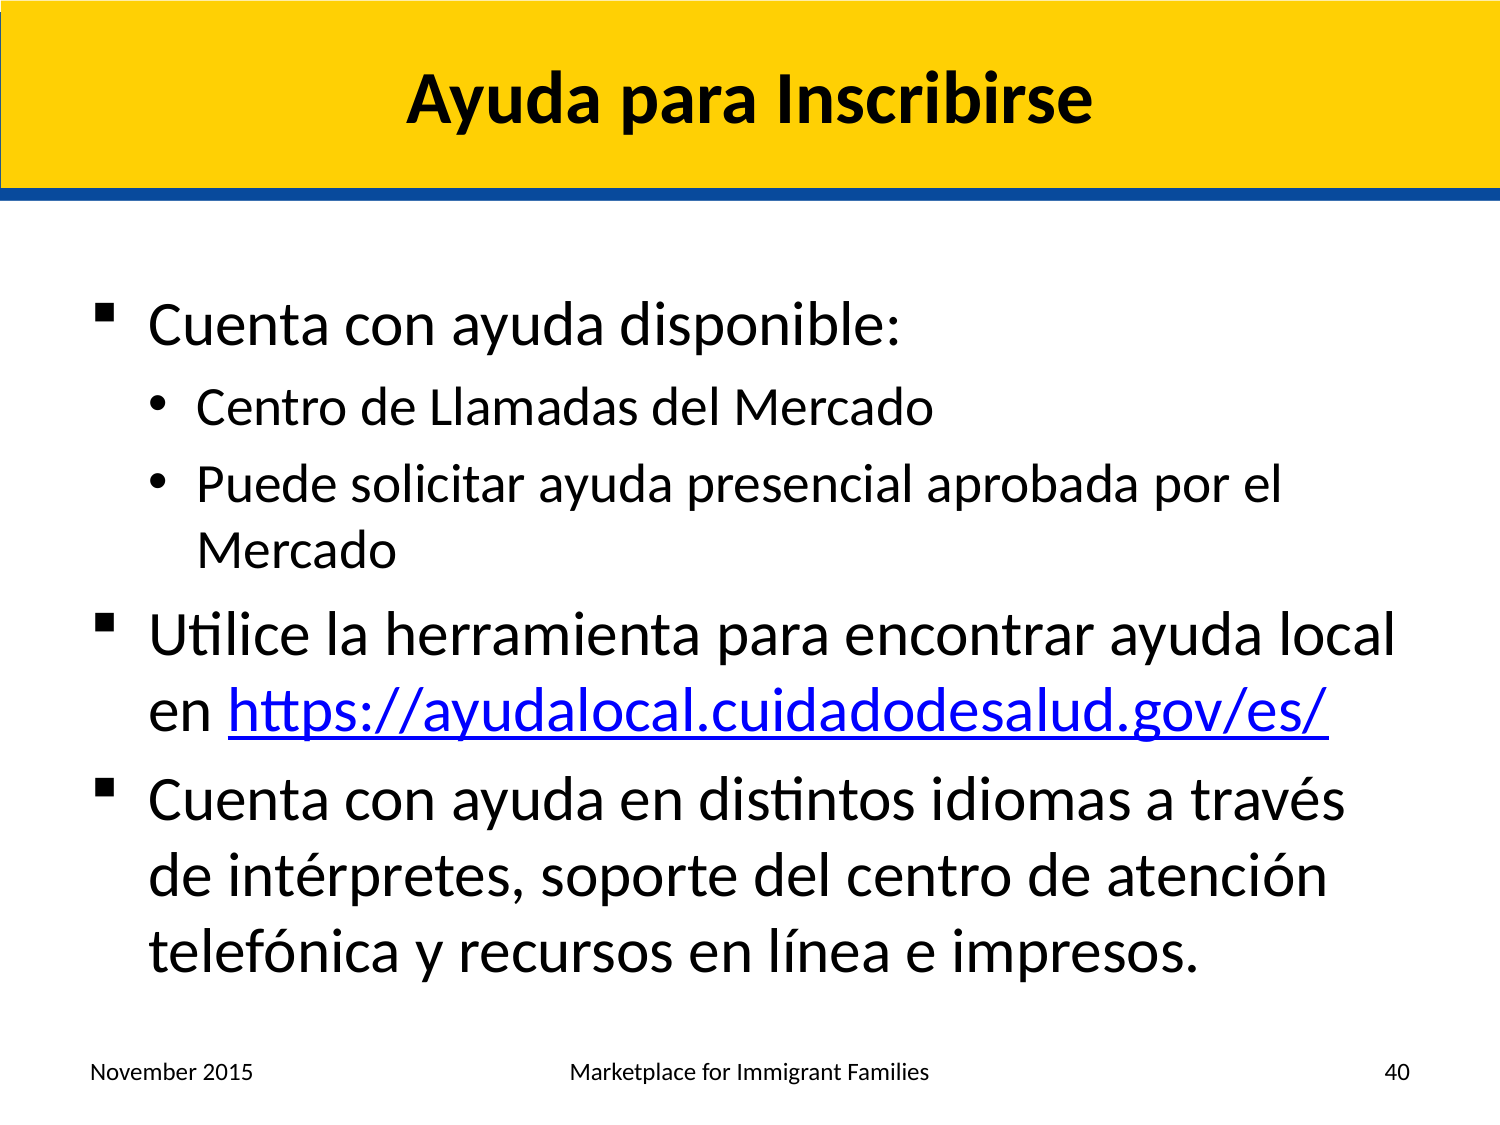

# Ayuda para Inscribirse
Cuenta con ayuda disponible:
Centro de Llamadas del Mercado
Puede solicitar ayuda presencial aprobada por el Mercado
Utilice la herramienta para encontrar ayuda local en https://ayudalocal.cuidadodesalud.gov/es/
Cuenta con ayuda en distintos idiomas a través de intérpretes, soporte del centro de atención telefónica y recursos en línea e impresos.
November 2015
Marketplace for Immigrant Families
40